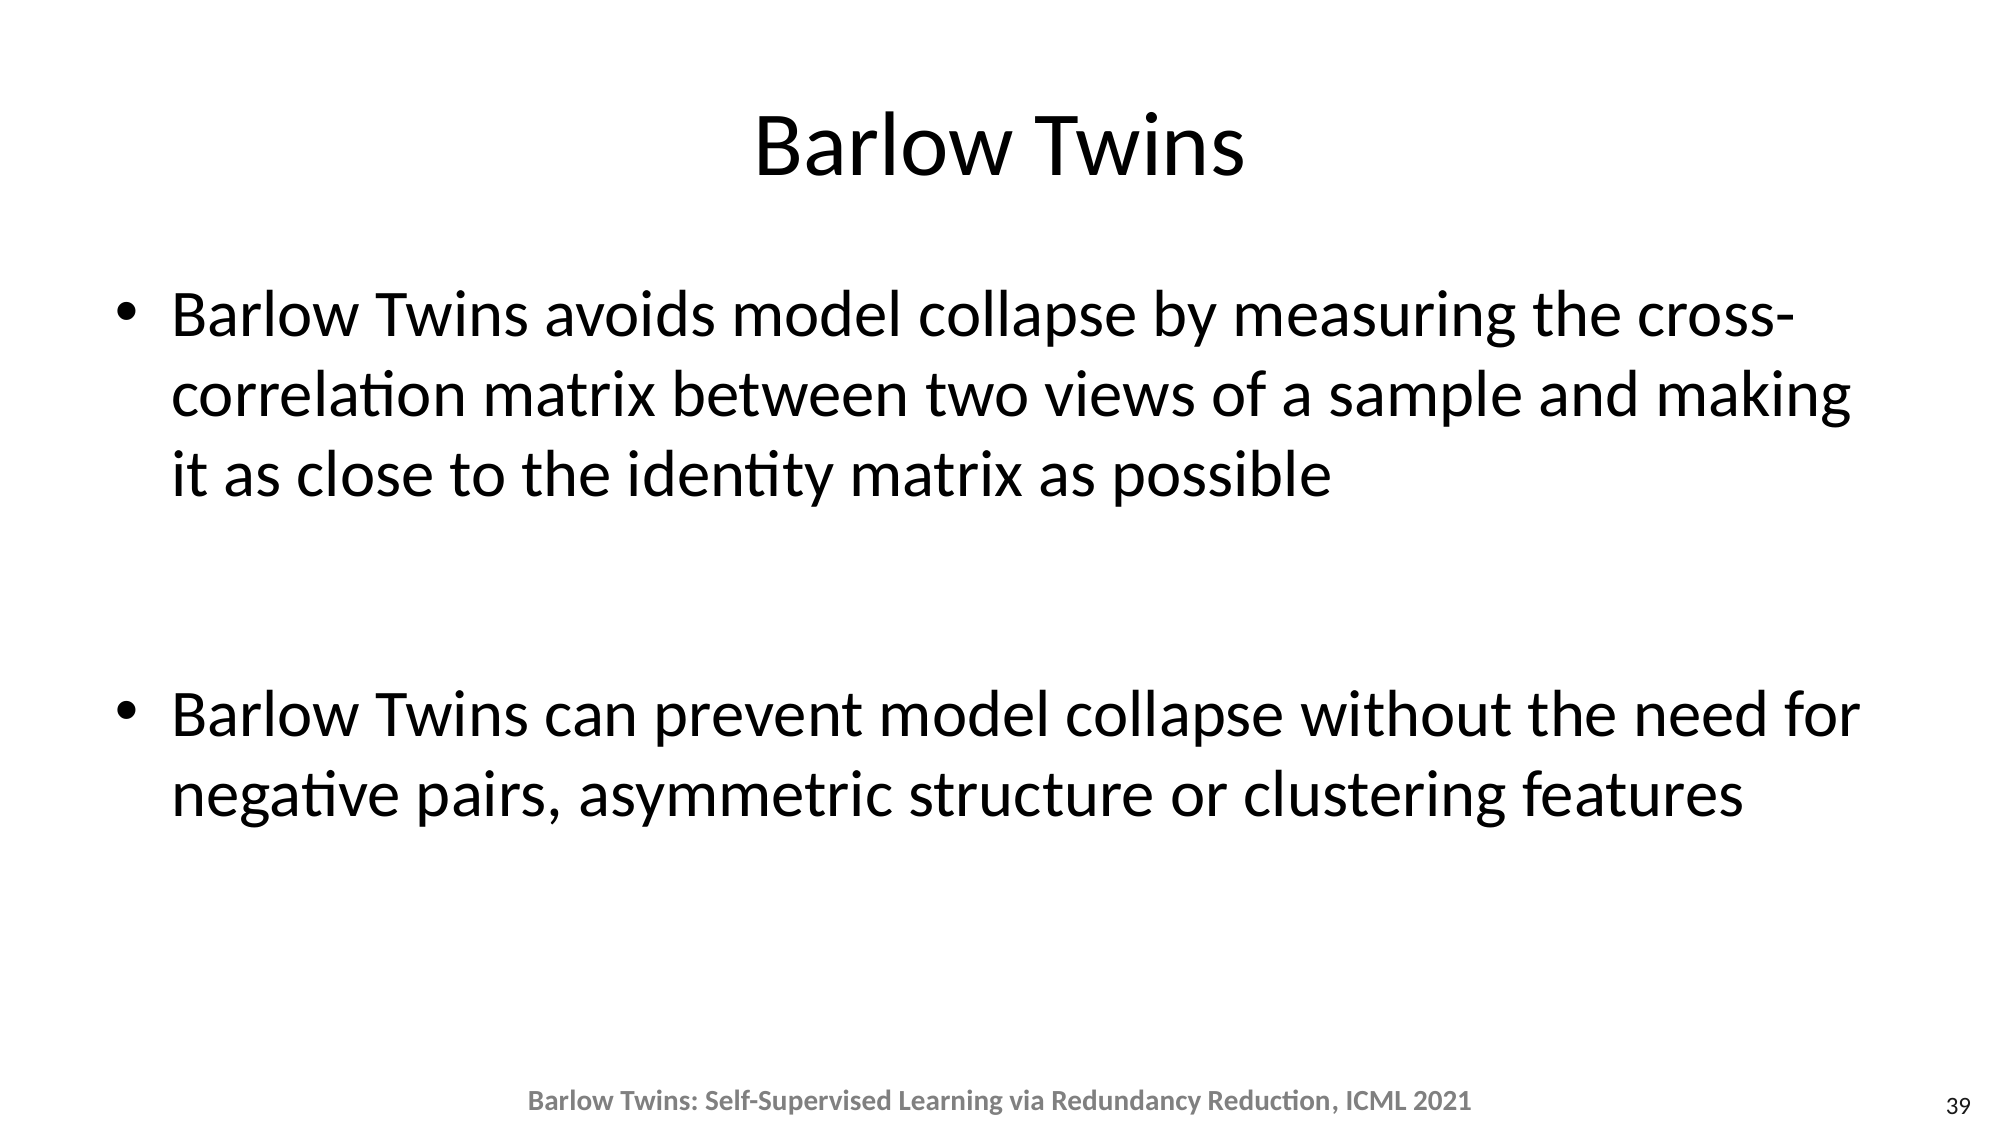

# Barlow Twins
Barlow Twins avoids model collapse by measuring the cross-correlation matrix between two views of a sample and making it as close to the identity matrix as possible

Barlow Twins can prevent model collapse without the need for negative pairs, asymmetric structure or clustering features
Barlow Twins: Self-Supervised Learning via Redundancy Reduction, ICML 2021
39